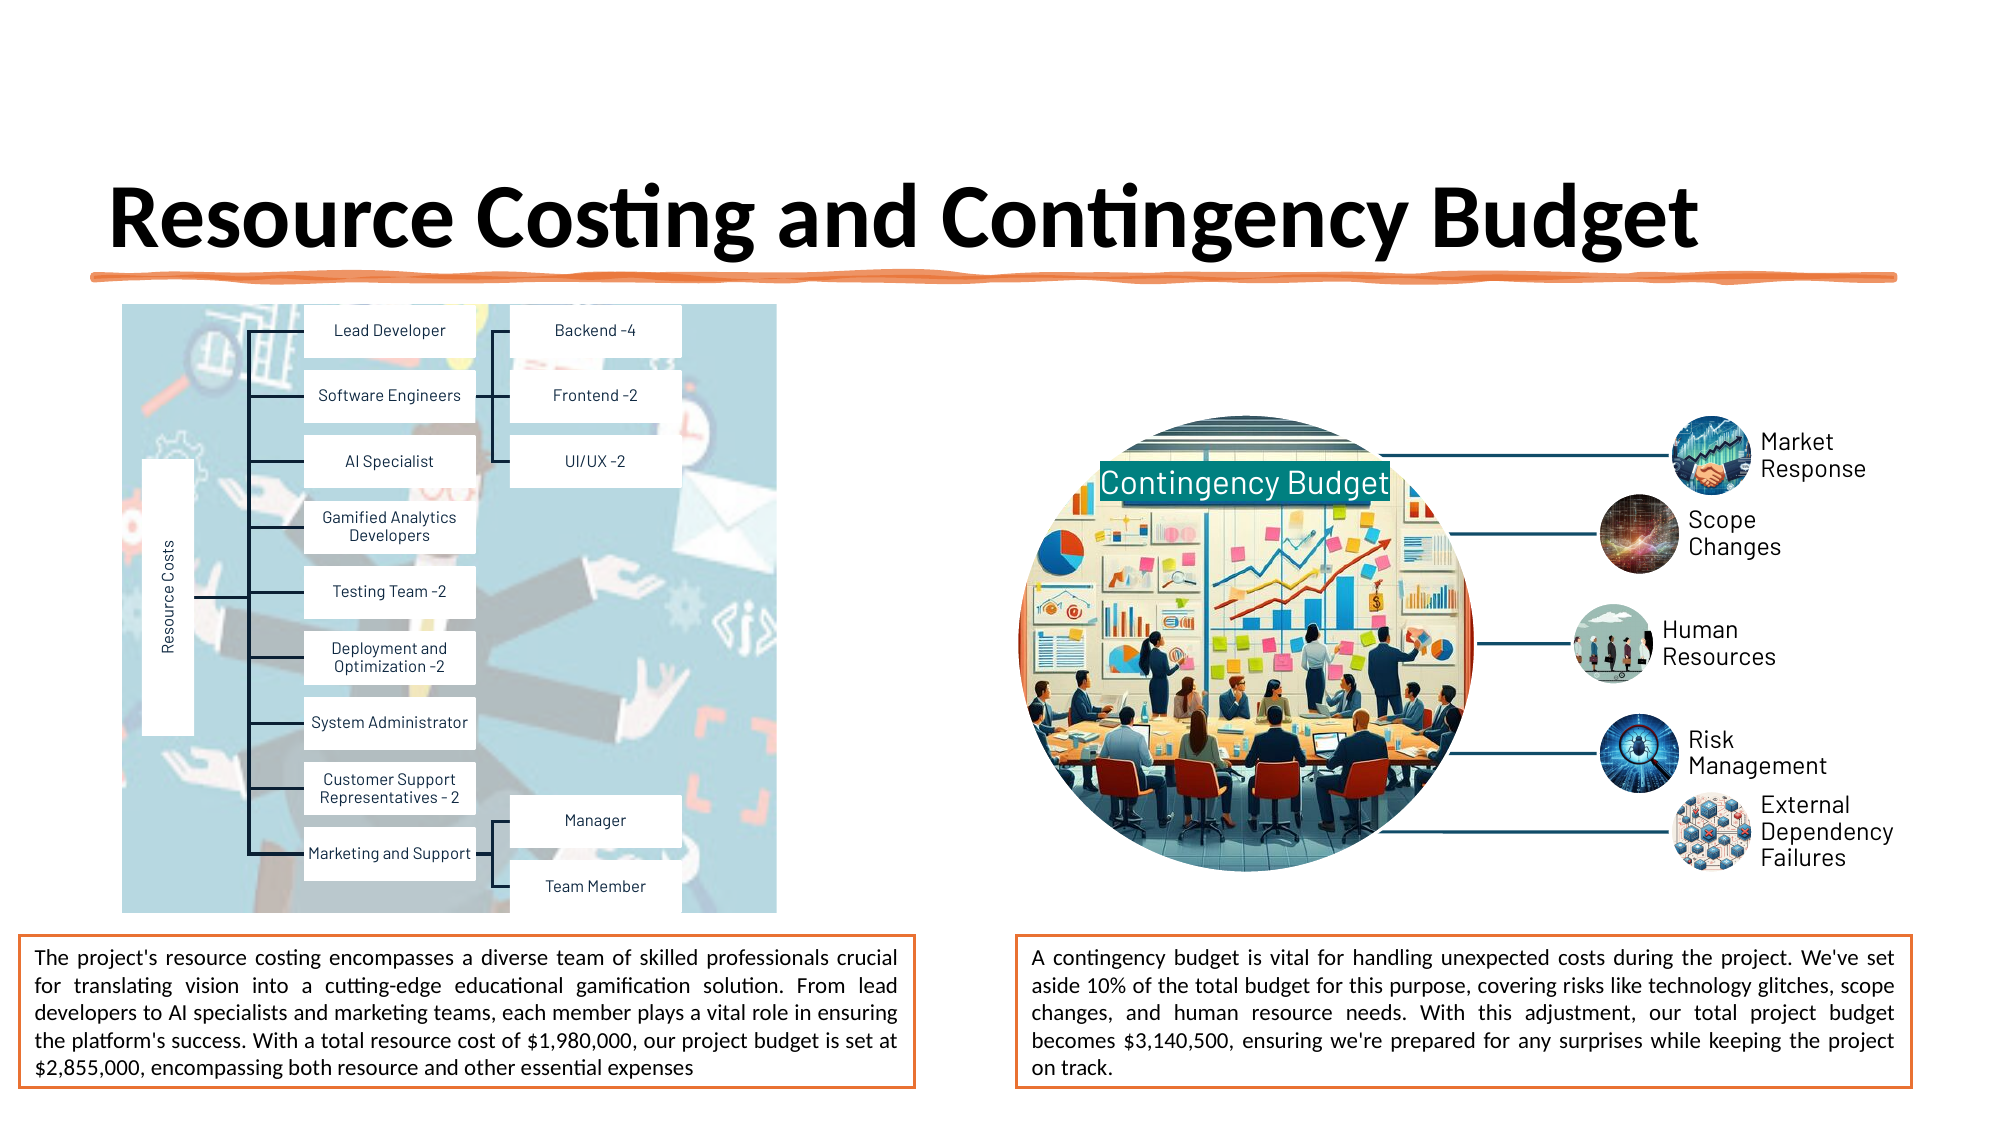

# Resource Costing and Contingency Budget

Contingency Budget
Market Response
Scope Changes
Human Resources
Risk Management
External Dependency Failures

Resource Costs
Lead Developer
Software Engineers
Backend -4
Frontend -2
UI/UX -2
AI Specialist
Gamified Analytics Developers
Testing Team -2
Deployment and Optimization -2
System Administrator
Customer Support Representatives - 2
Marketing and Support
Manager
Team Member
The project's resource costing encompasses a diverse team of skilled professionals crucial for translating vision into a cutting-edge educational gamification solution. From lead developers to AI specialists and marketing teams, each member plays a vital role in ensuring the platform's success. With a total resource cost of $1,980,000, our project budget is set at $2,855,000, encompassing both resource and other essential expenses
A contingency budget is vital for handling unexpected costs during the project. We've set aside 10% of the total budget for this purpose, covering risks like technology glitches, scope changes, and human resource needs. With this adjustment, our total project budget becomes $3,140,500, ensuring we're prepared for any surprises while keeping the project on track.